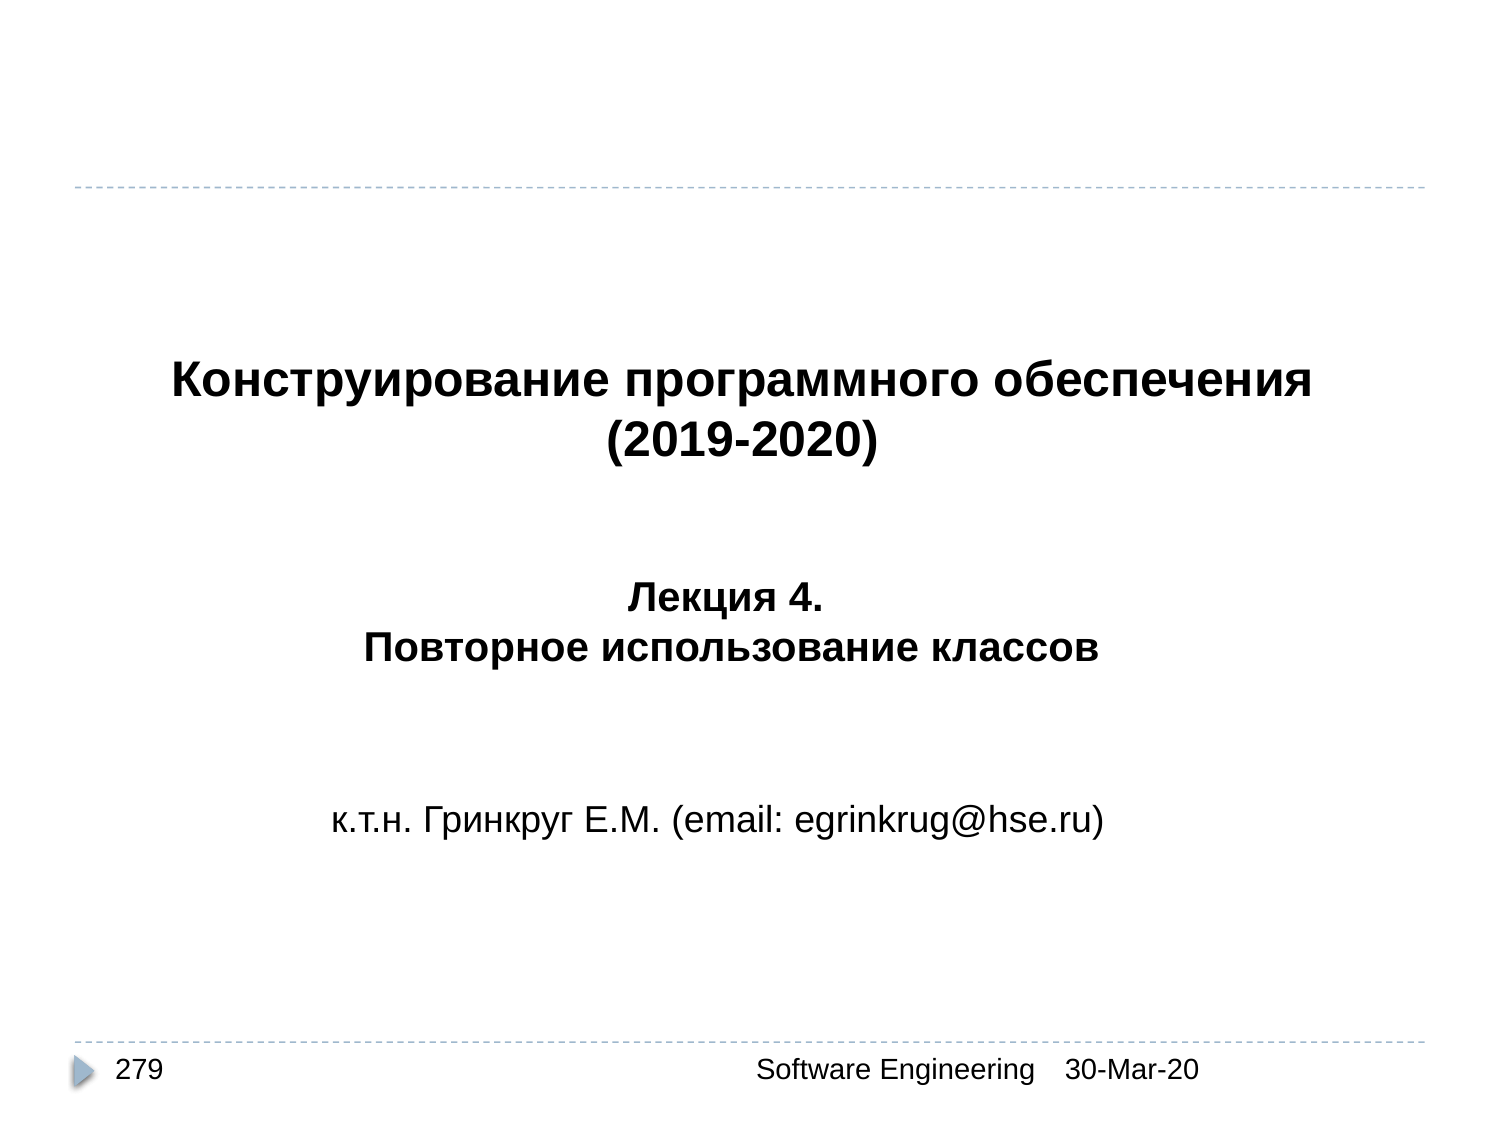

Конструирование программного обеспечения
(2019-2020)
Лекция 4.
Повторное использование классов
к.т.н. Гринкруг Е.М. (email: egrinkrug@hse.ru)
279
Software Engineering
30-Mar-20